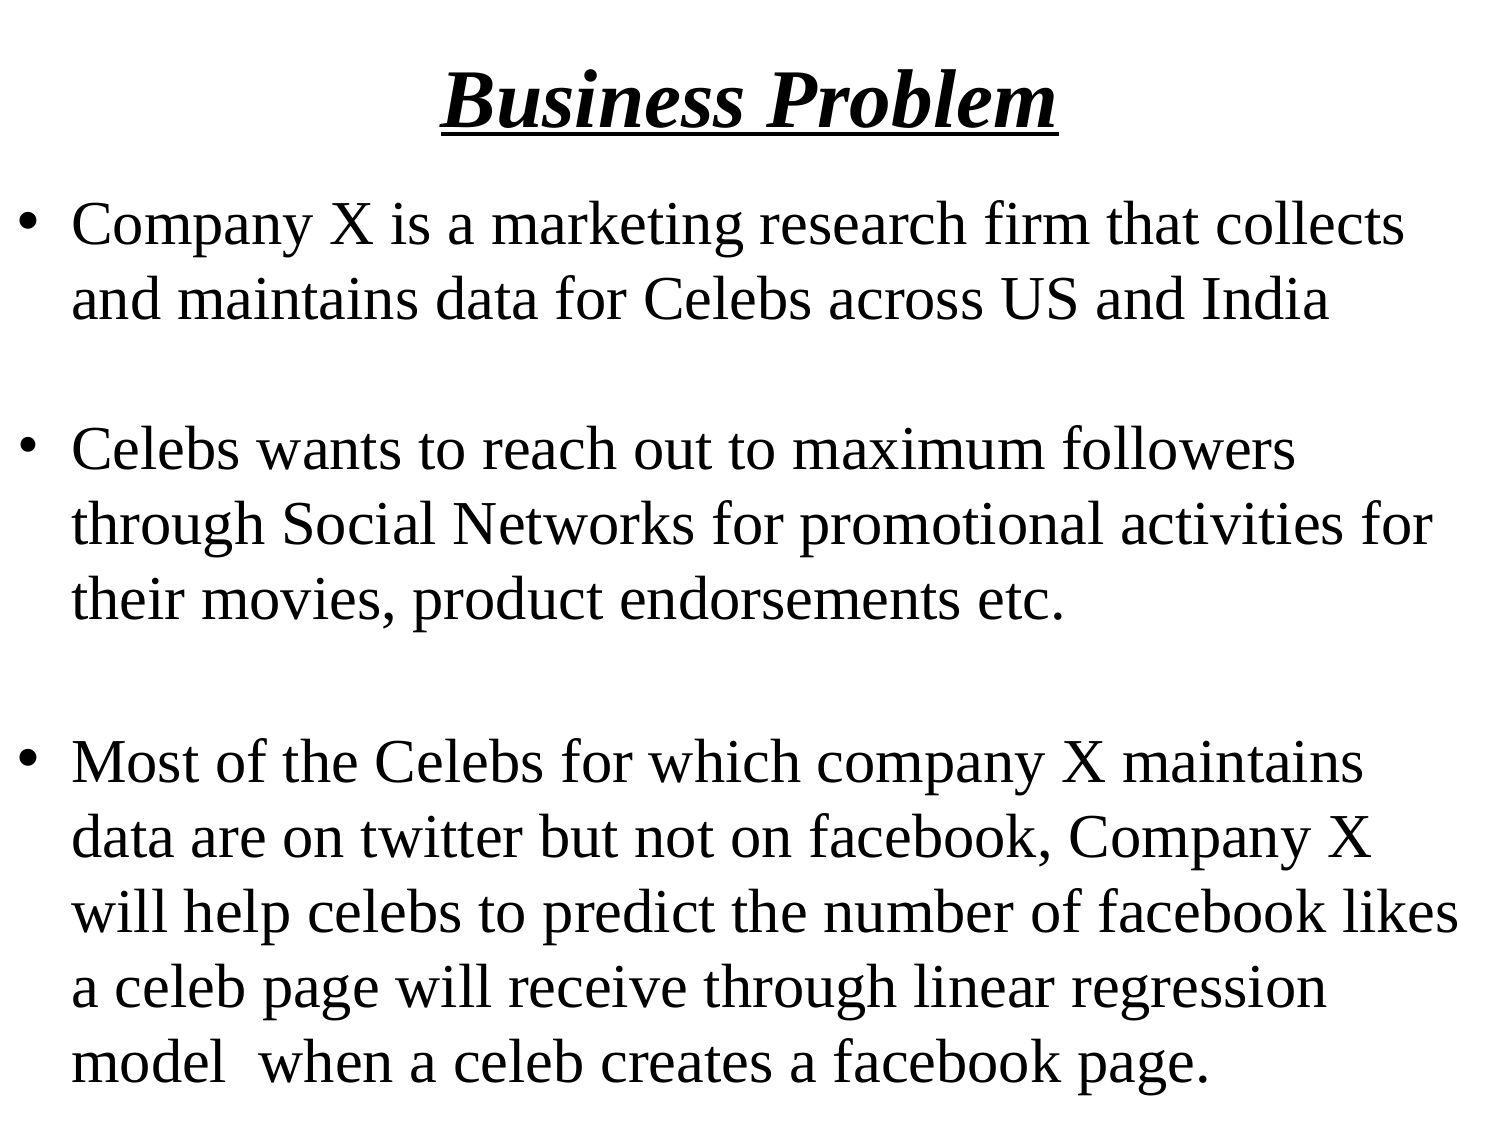

# Business Problem
Company X is a marketing research firm that collects and maintains data for Celebs across US and India

Celebs wants to reach out to maximum followers through Social Networks for promotional activities for their movies, product endorsements etc.

Most of the Celebs for which company X maintains data are on twitter but not on facebook, Company X will help celebs to predict the number of facebook likes a celeb page will receive through linear regression model  when a celeb creates a facebook page.